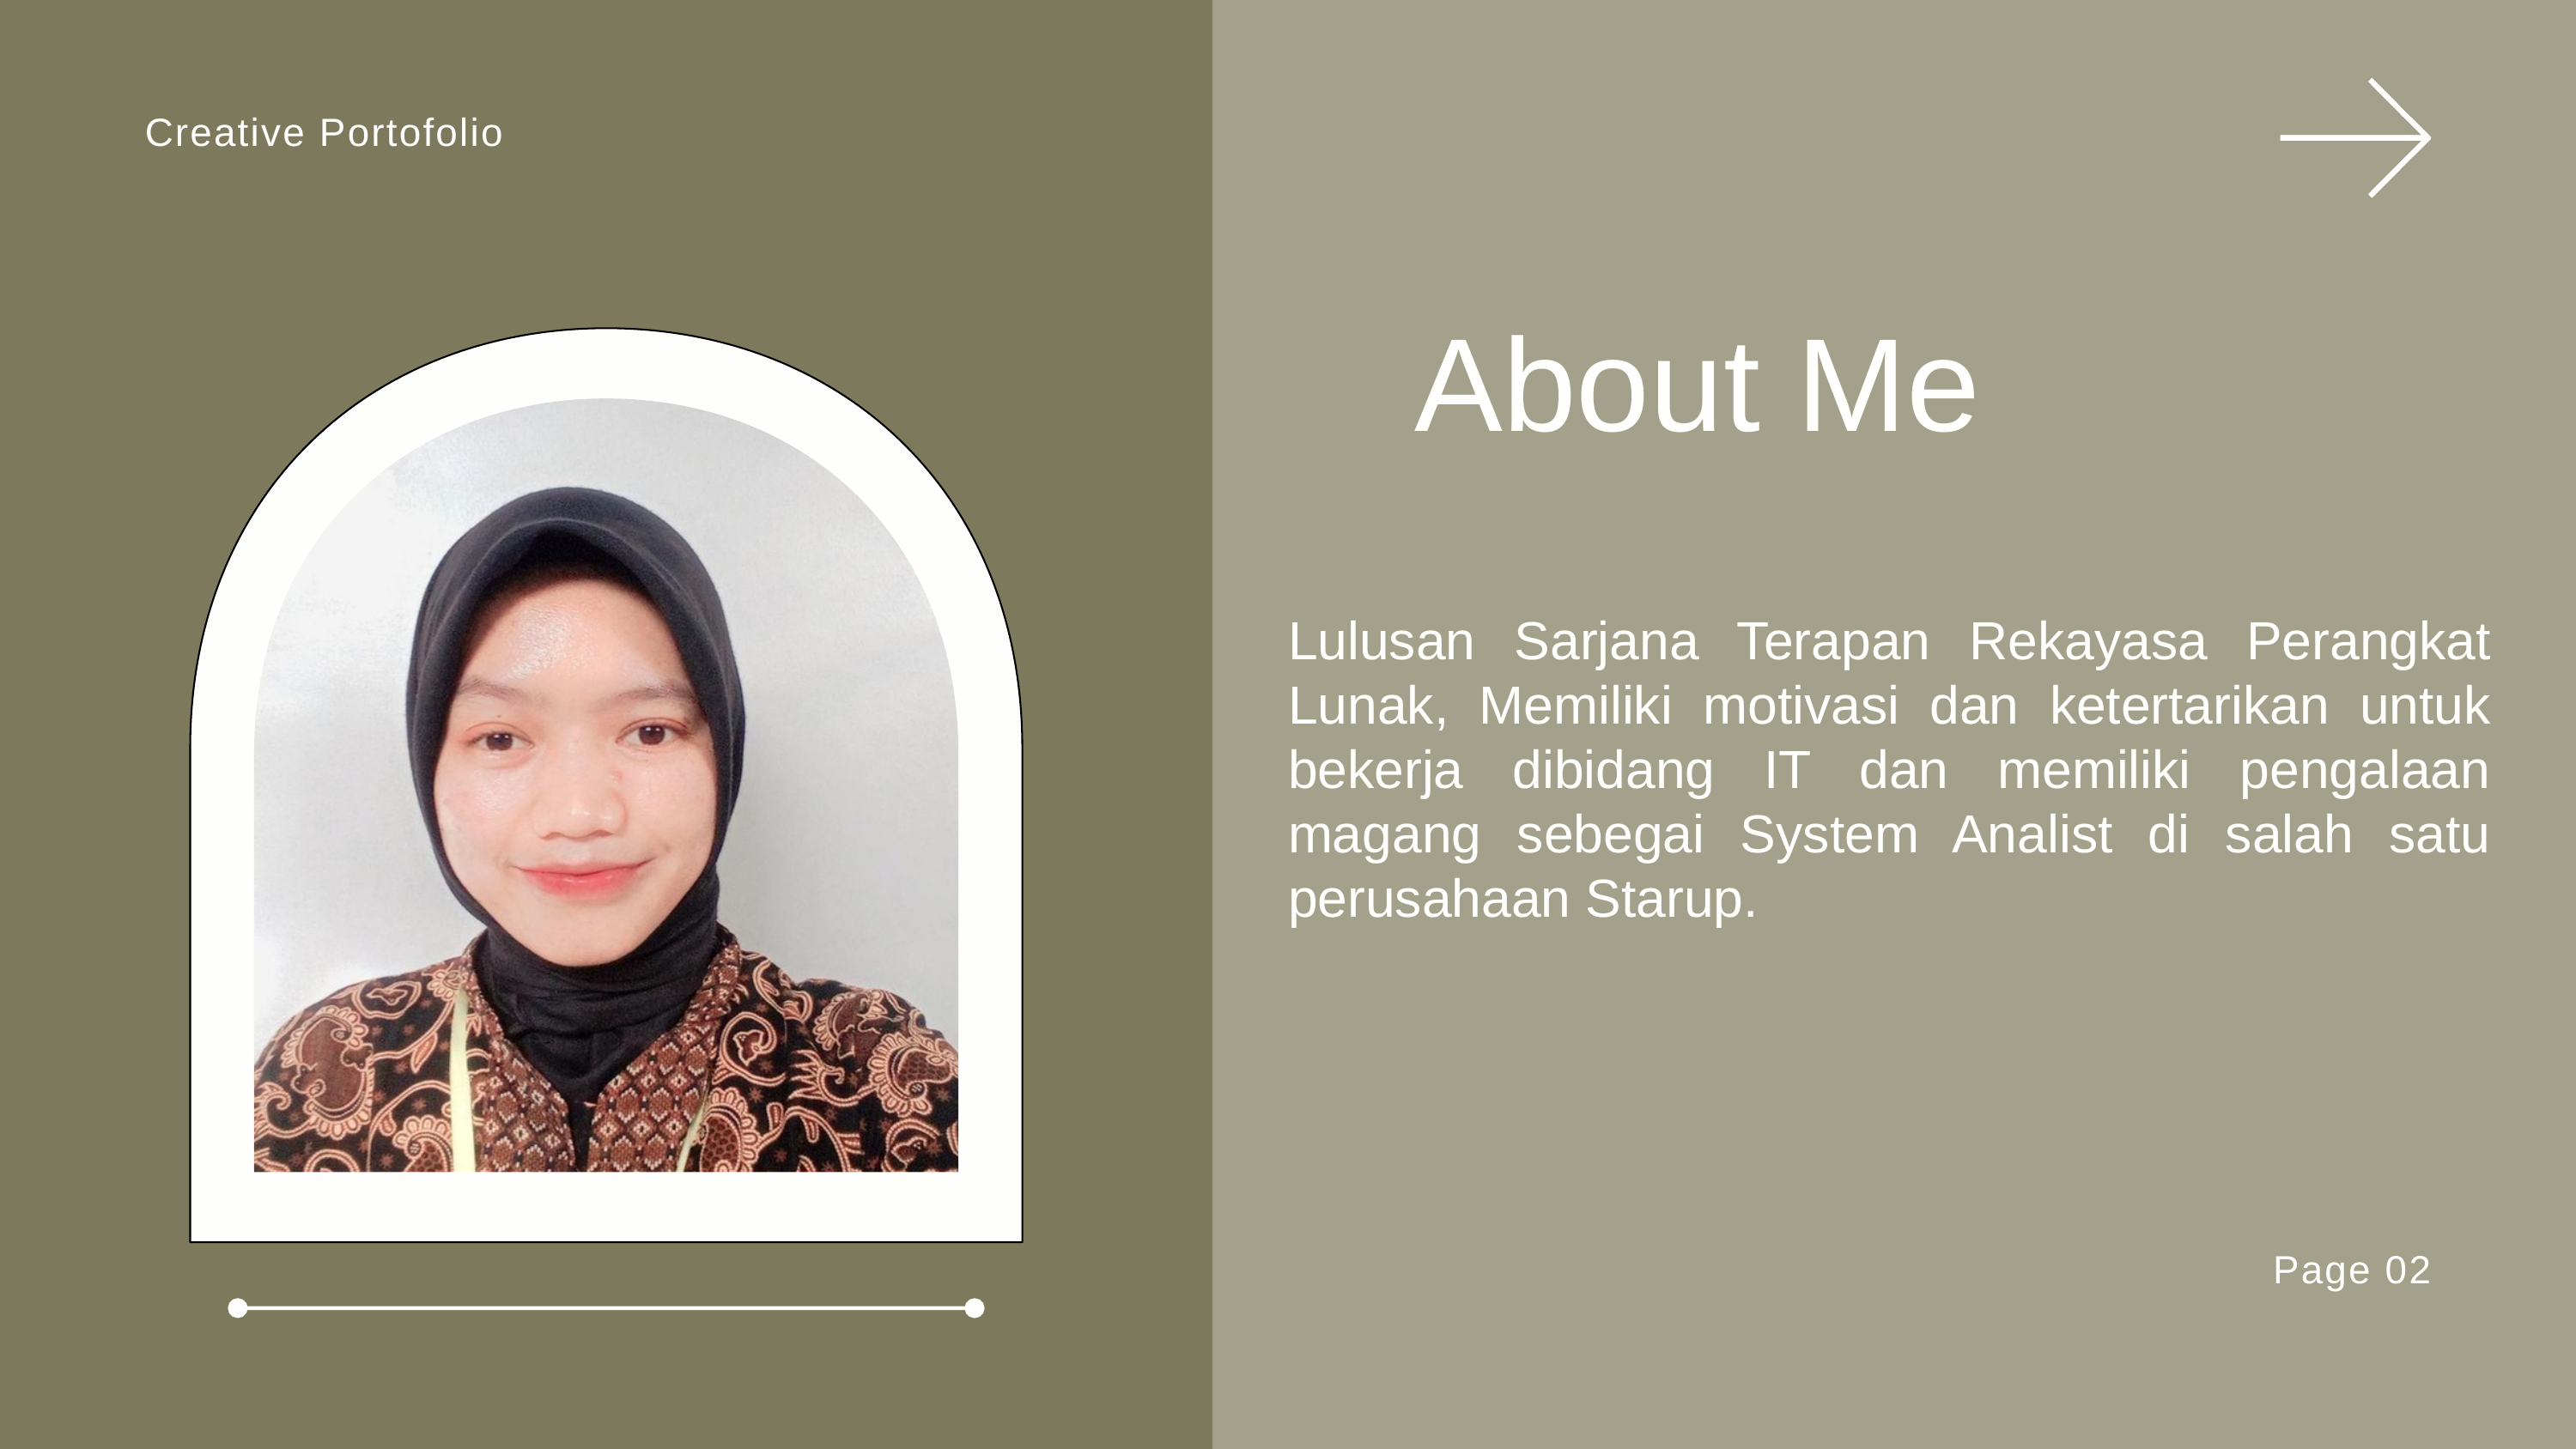

Creative Portofolio
About Me

Lulusan Sarjana Terapan Rekayasa Perangkat Lunak, Memiliki motivasi dan ketertarikan untuk bekerja dibidang IT dan memiliki pengalaan magang sebegai System Analist di salah satu perusahaan Starup.
Page 02